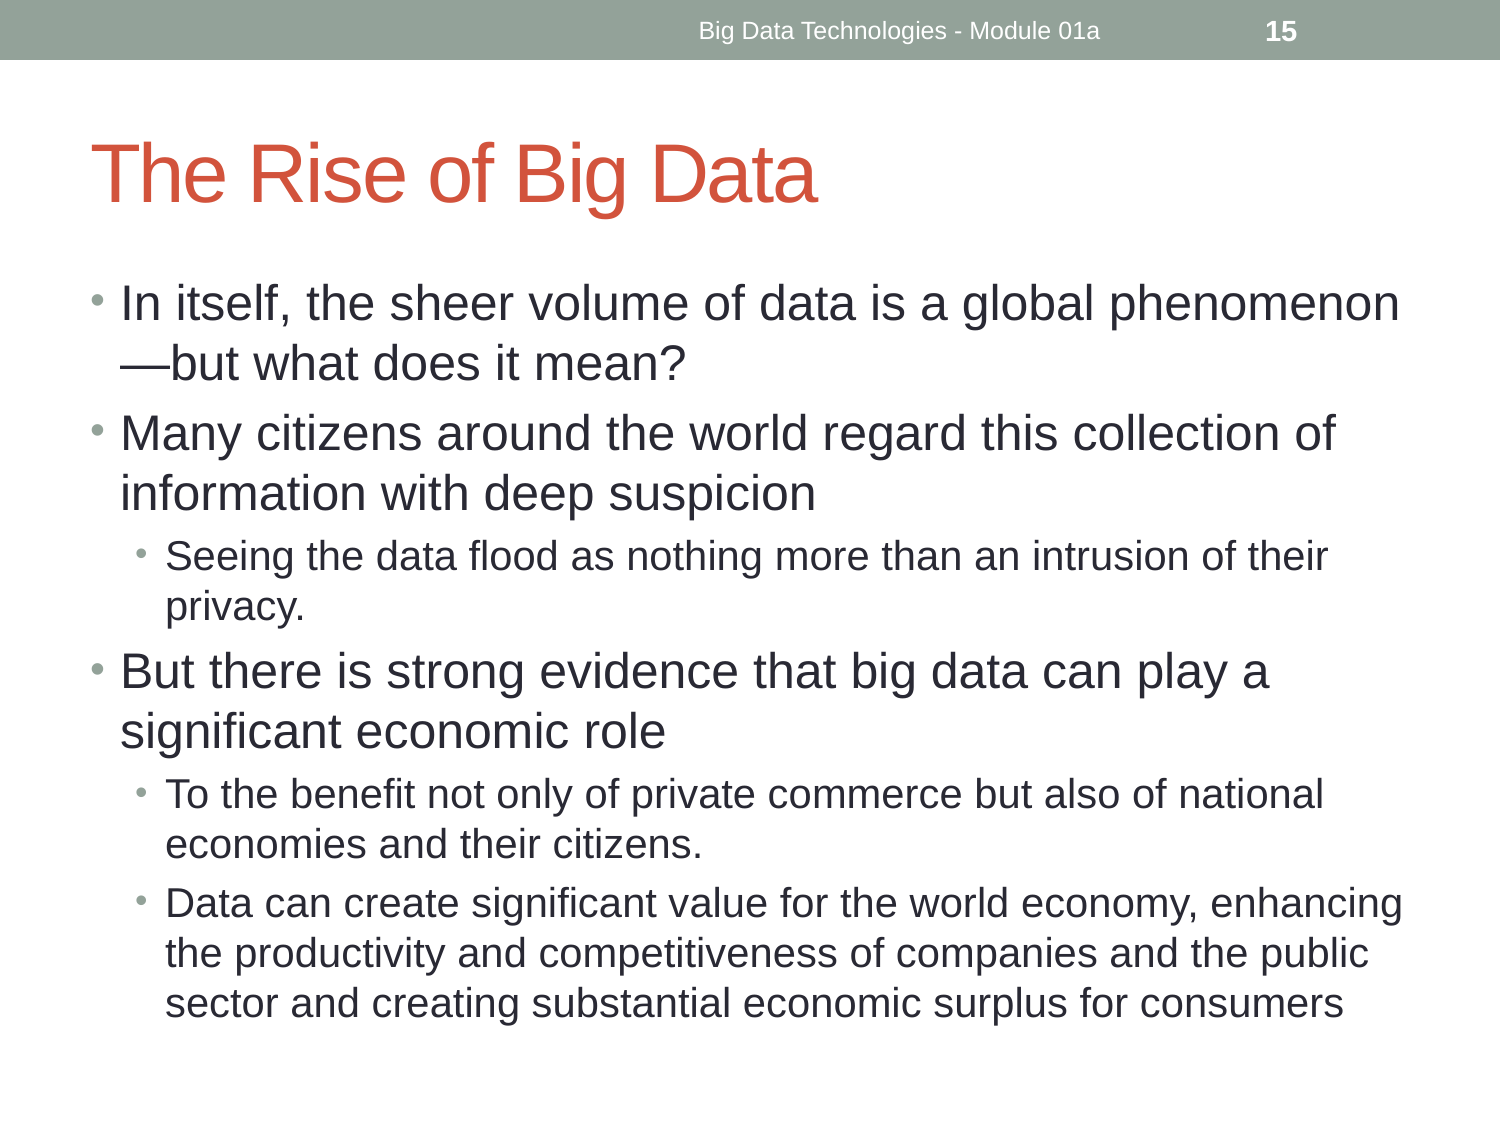

Big Data Technologies - Module 01a
15
# The Rise of Big Data
In itself, the sheer volume of data is a global phenomenon—but what does it mean?
Many citizens around the world regard this collection of information with deep suspicion
Seeing the data flood as nothing more than an intrusion of their privacy.
But there is strong evidence that big data can play a significant economic role
To the benefit not only of private commerce but also of national economies and their citizens.
Data can create significant value for the world economy, enhancing the productivity and competitiveness of companies and the public sector and creating substantial economic surplus for consumers